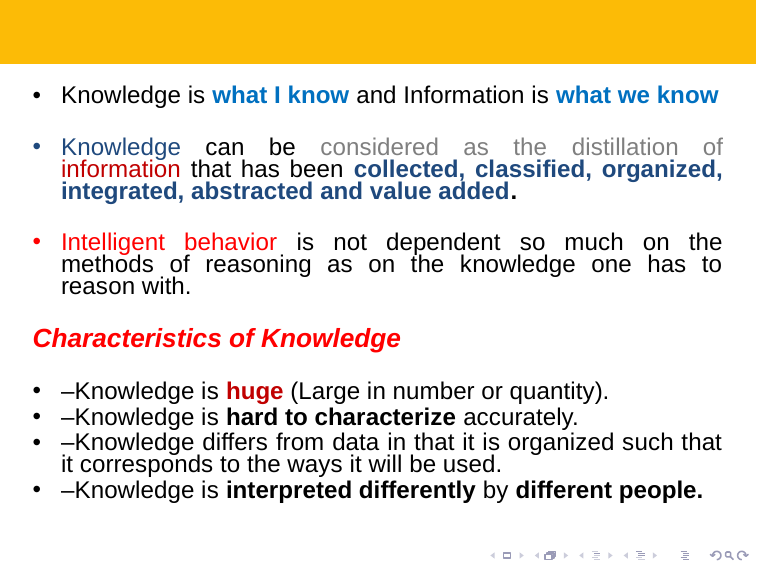

# What is Knowledge?

Knowledge is what I know and Information is what we know

Knowledge can be considered as the distillation of information that has been collected, classified, organized, integrated, abstracted and value added.

Intelligent behavior is not dependent so much on the methods of reasoning as on the knowledge one has to reason with.

Characteristics of Knowledge

–Knowledge is huge (Large in number or quantity).
–Knowledge is hard to characterize accurately.
–Knowledge differs from data in that it is organized such that it corresponds to the ways it will be used.
–Knowledge is interpreted differently by different people.